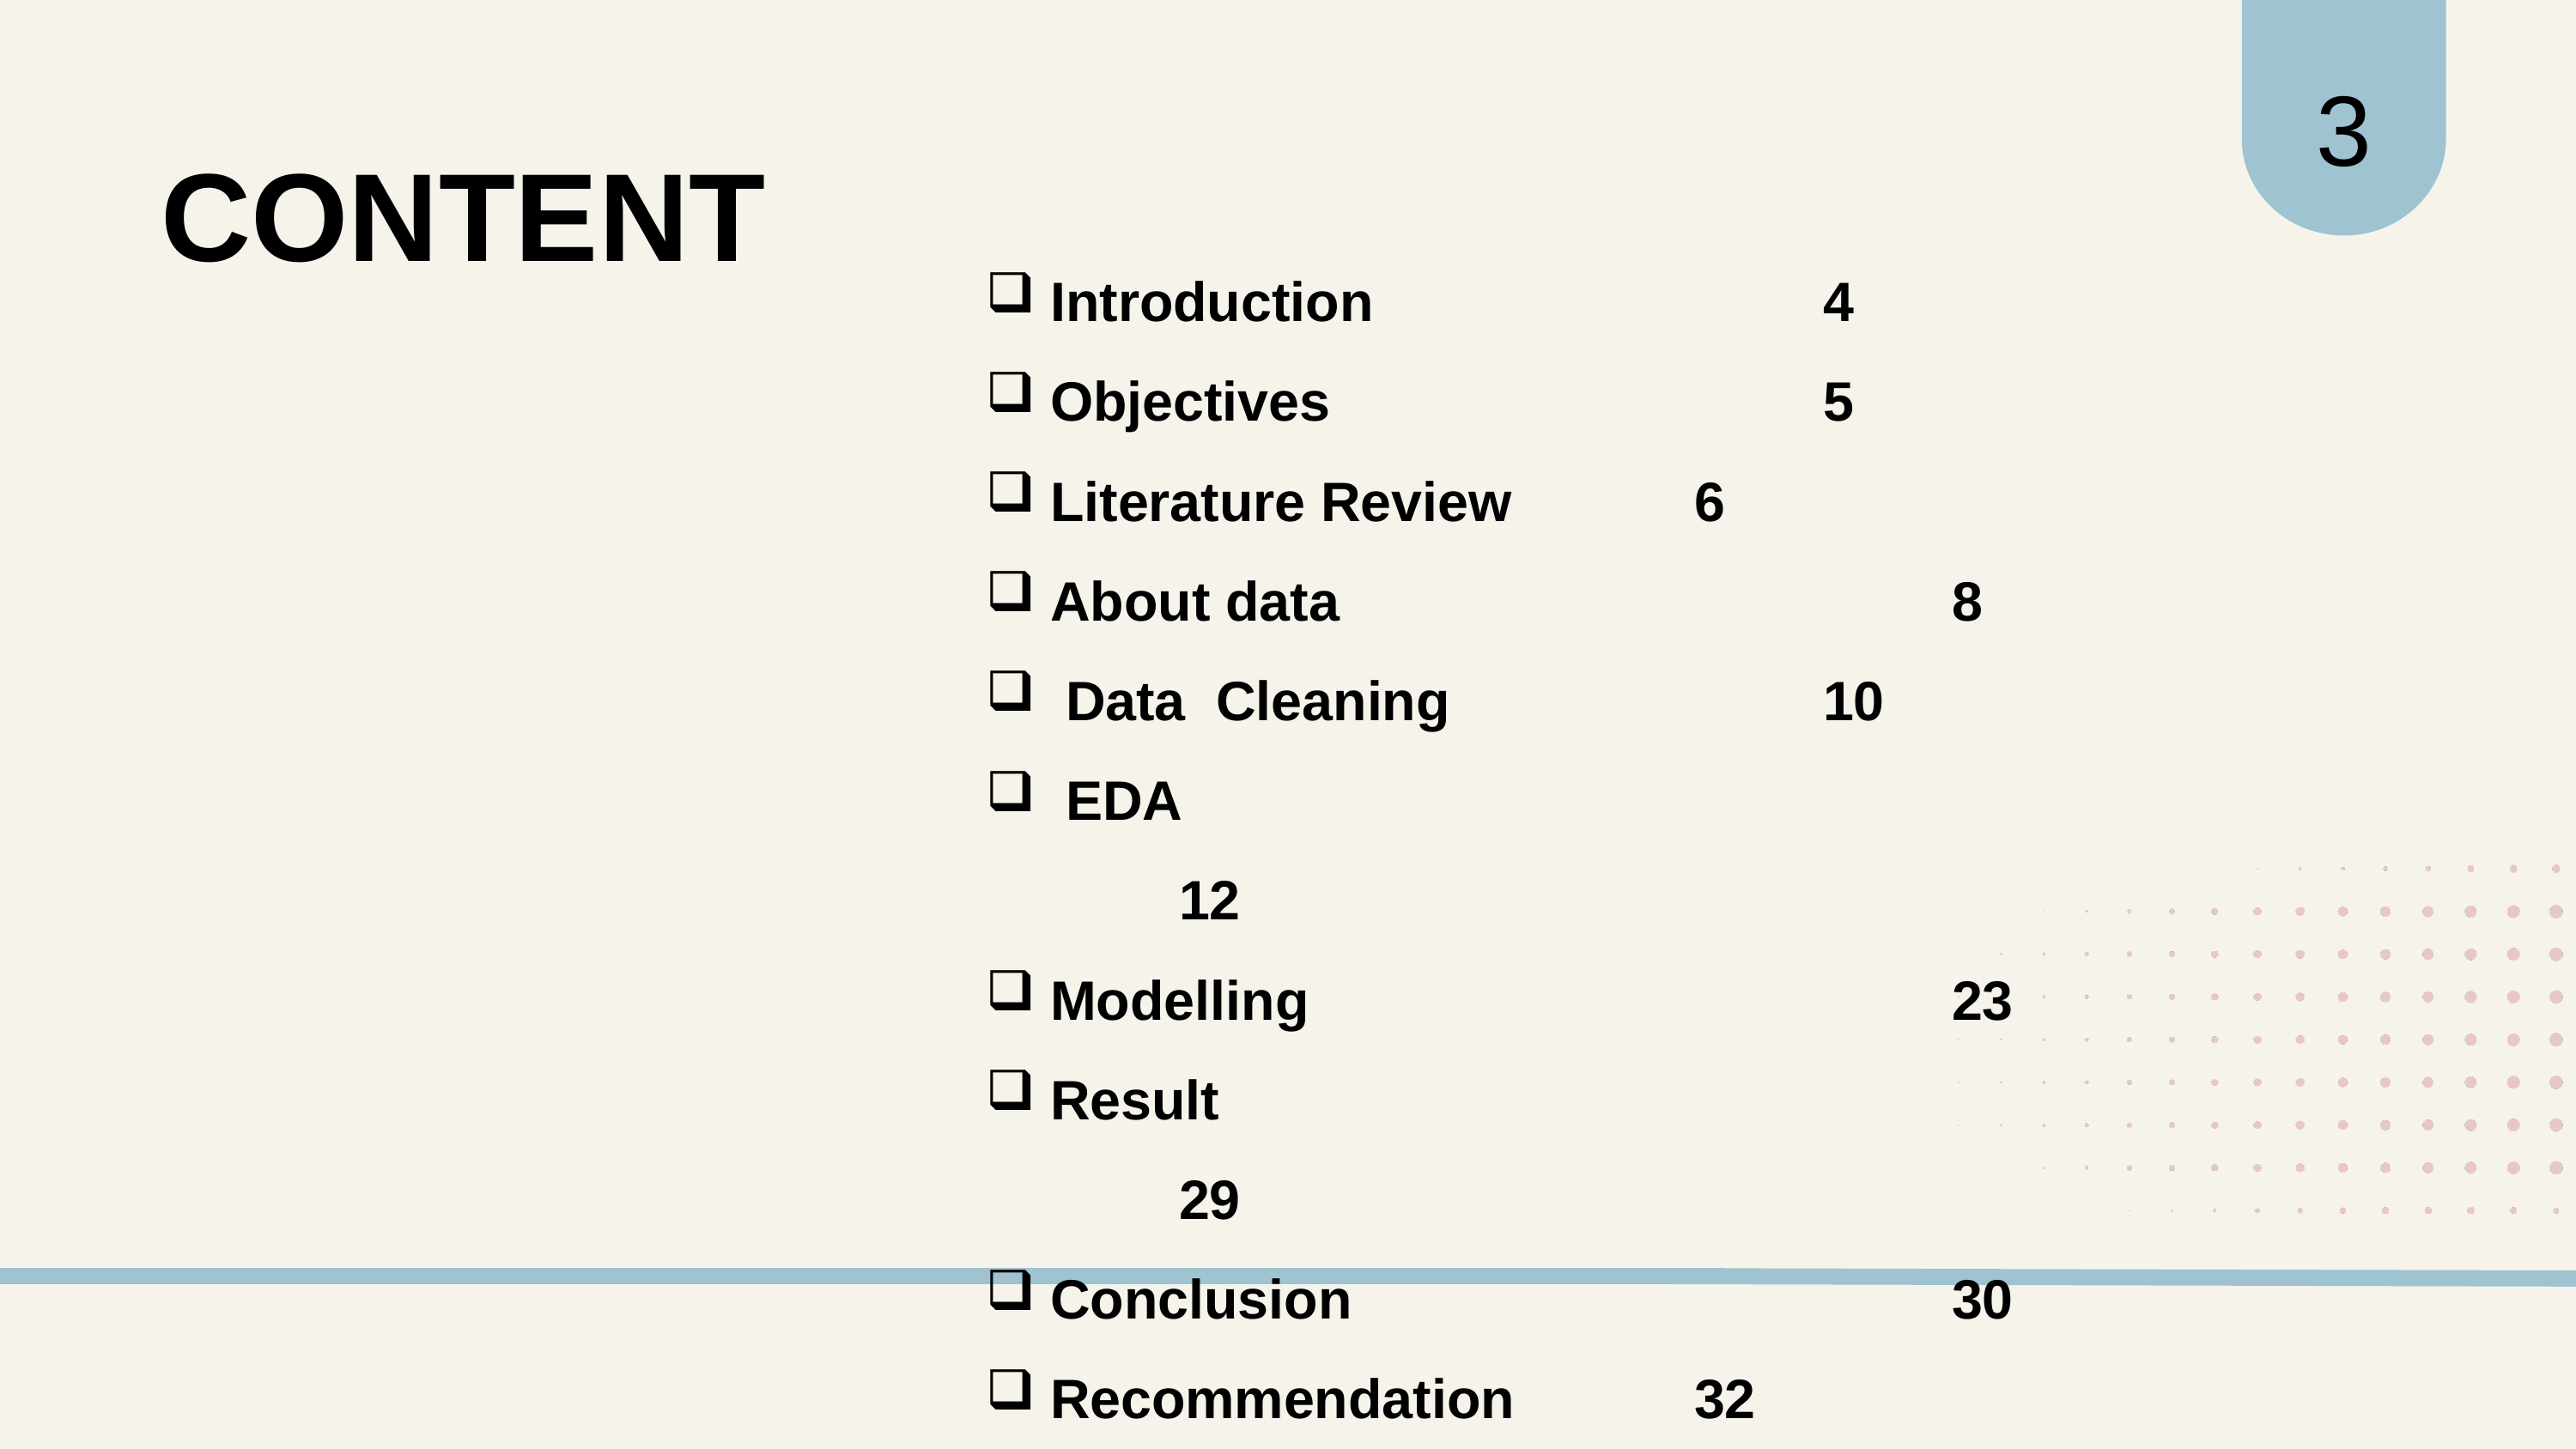

3
CONTENT
Introduction                   		4
Objectives                       		5
Literature Review        	6
About data                       		8
 Data  Cleaning               		10
 EDA                                      			12
Modelling                         		23
Result                                			29
Conclusion                       		30
Recommendation       	32

Methodology